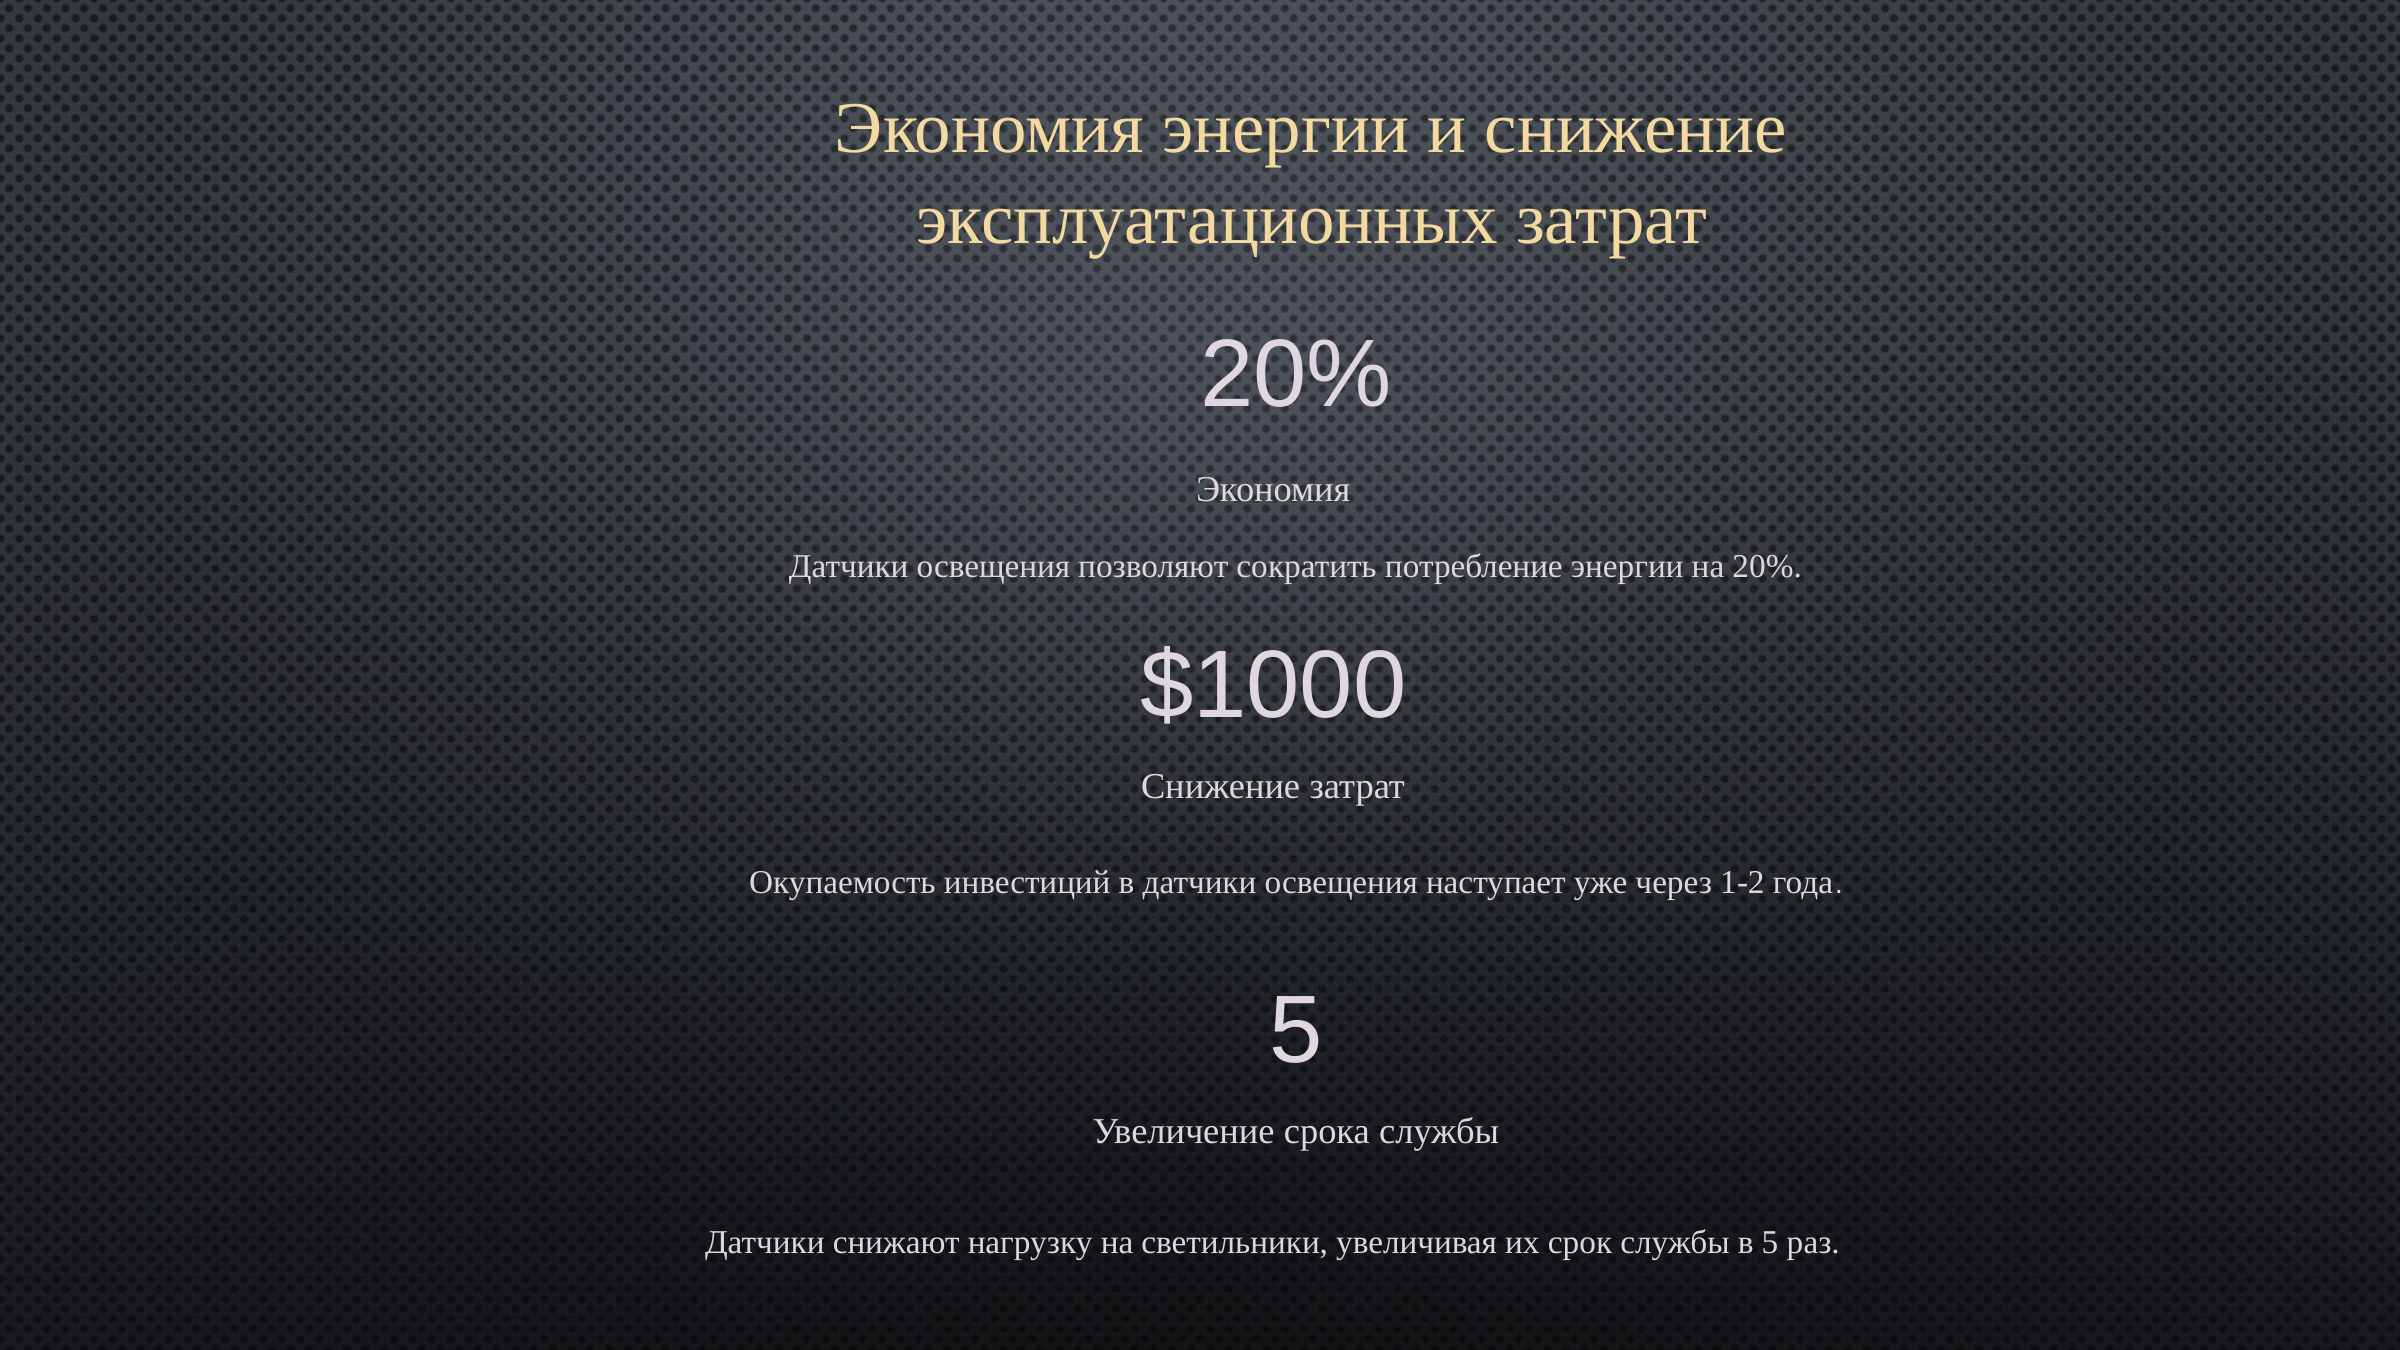

Экономия энергии и снижение эксплуатационных затрат
20%
Экономия
Датчики освещения позволяют сократить потребление энергии на 20%.
$1000
Снижение затрат
Окупаемость инвестиций в датчики освещения наступает уже через 1-2 года.
5
Увеличение срока службы
Датчики снижают нагрузку на светильники, увеличивая их срок службы в 5 раз.